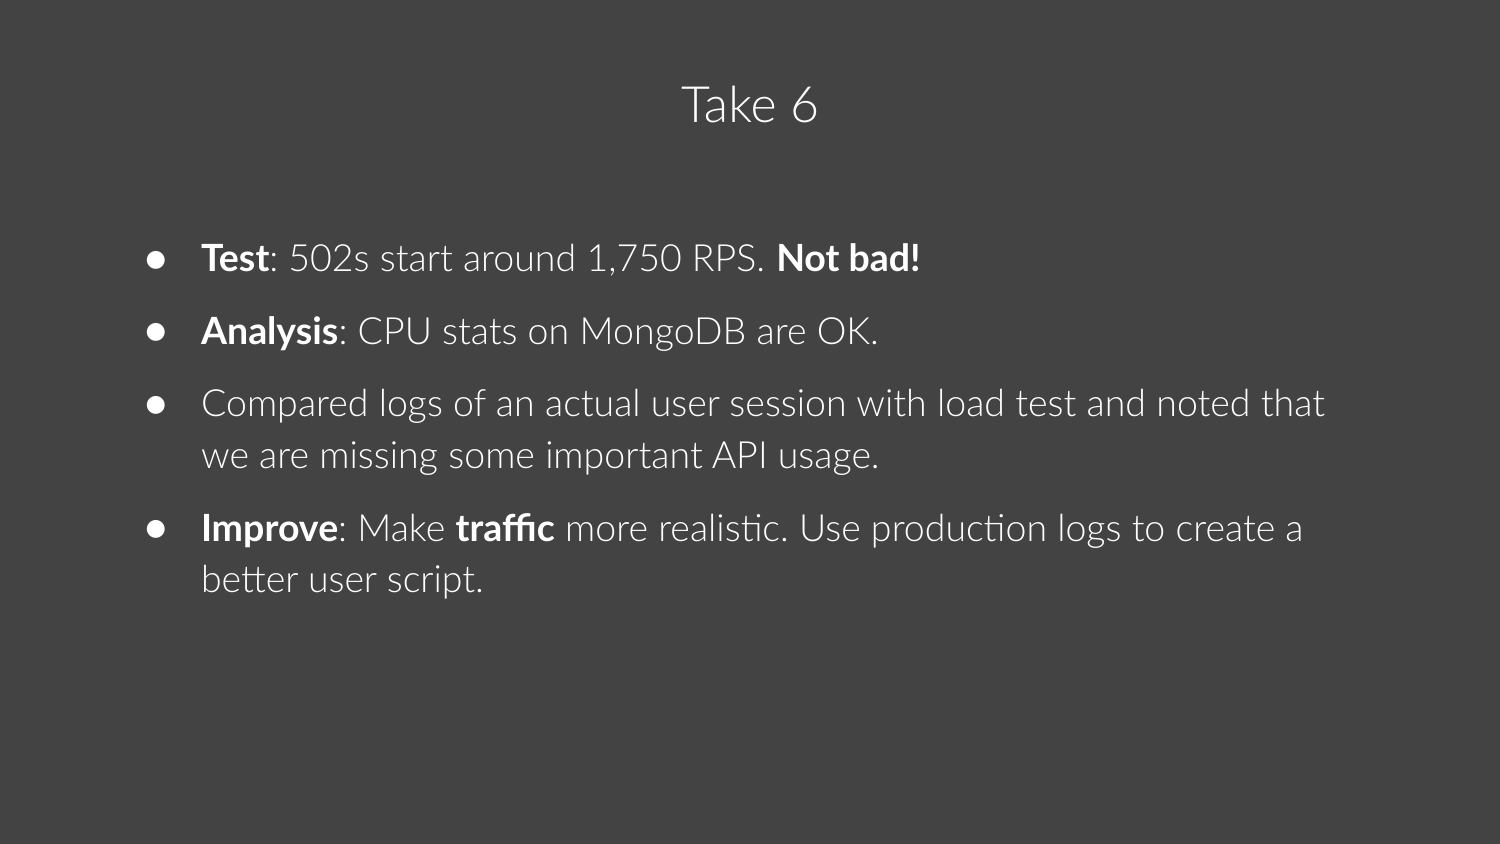

Take 6
Test: 502s start around 1,750 RPS. Not bad!
Analysis: CPU stats on MongoDB are OK.
Compared logs of an actual user session with load test and noted that we are missing some important API usage.
Improve: Make traffic more realistic. Use production logs to create a better user script.